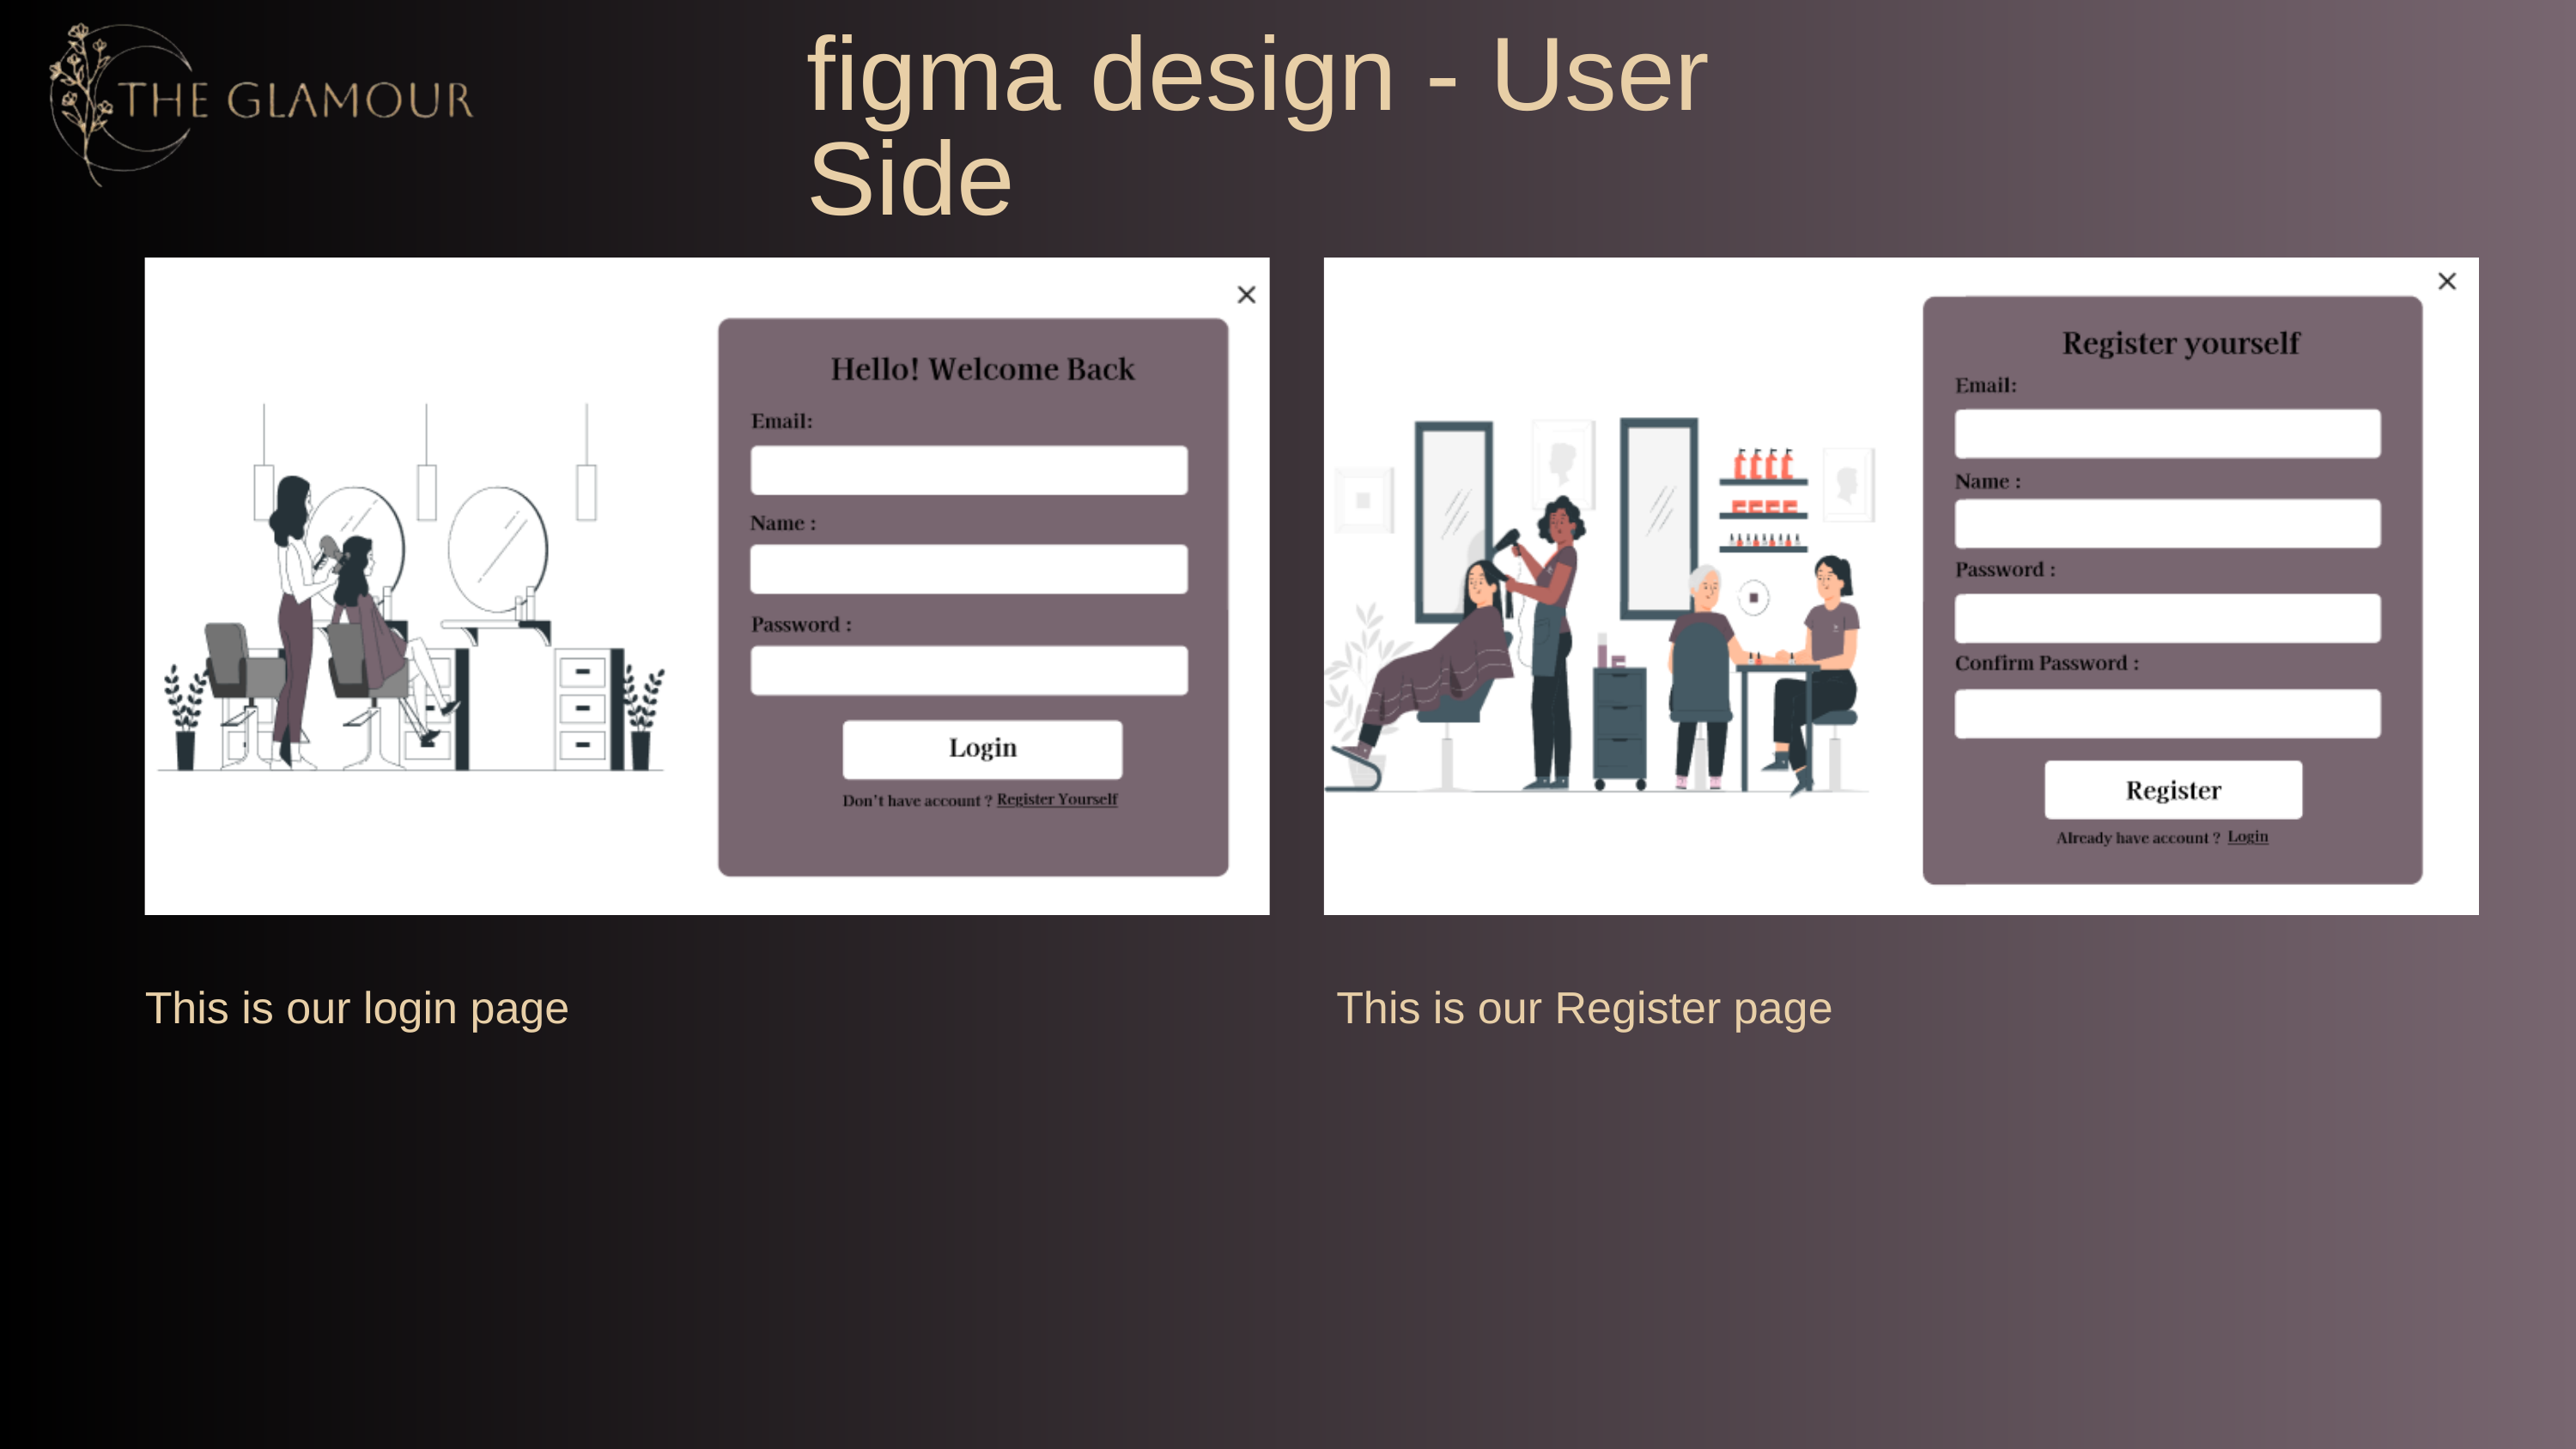

figma design - User Side

This is our login page
This is our Register page